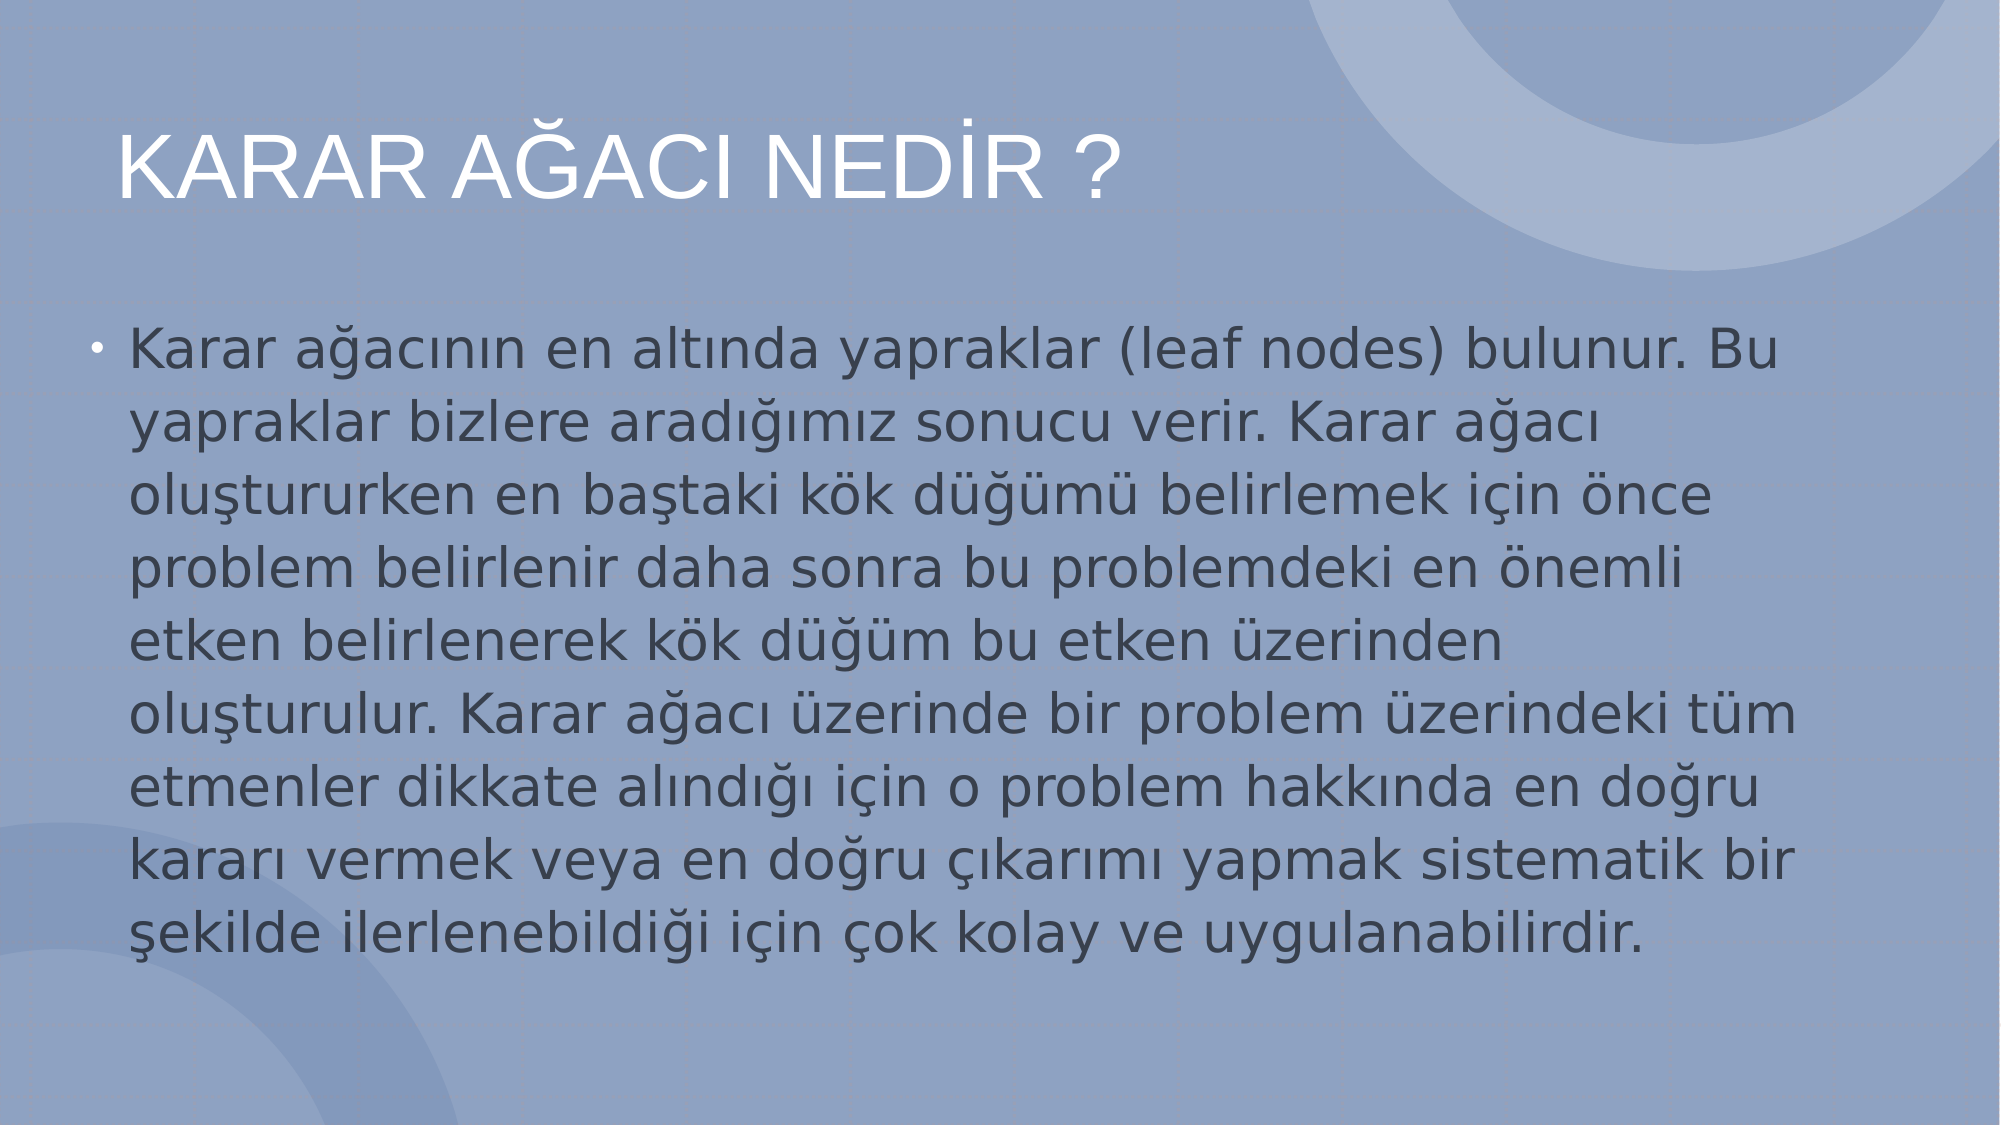

# KARAR AĞACI NEDİR ?
Karar ağacının en altında yapraklar (leaf nodes) bulunur. Bu yapraklar bizlere aradığımız sonucu verir. Karar ağacı oluştururken en baştaki kök düğümü belirlemek için önce problem belirlenir daha sonra bu problemdeki en önemli etken belirlenerek kök düğüm bu etken üzerinden oluşturulur. Karar ağacı üzerinde bir problem üzerindeki tüm etmenler dikkate alındığı için o problem hakkında en doğru kararı vermek veya en doğru çıkarımı yapmak sistematik bir şekilde ilerlenebildiği için çok kolay ve uygulanabilirdir.